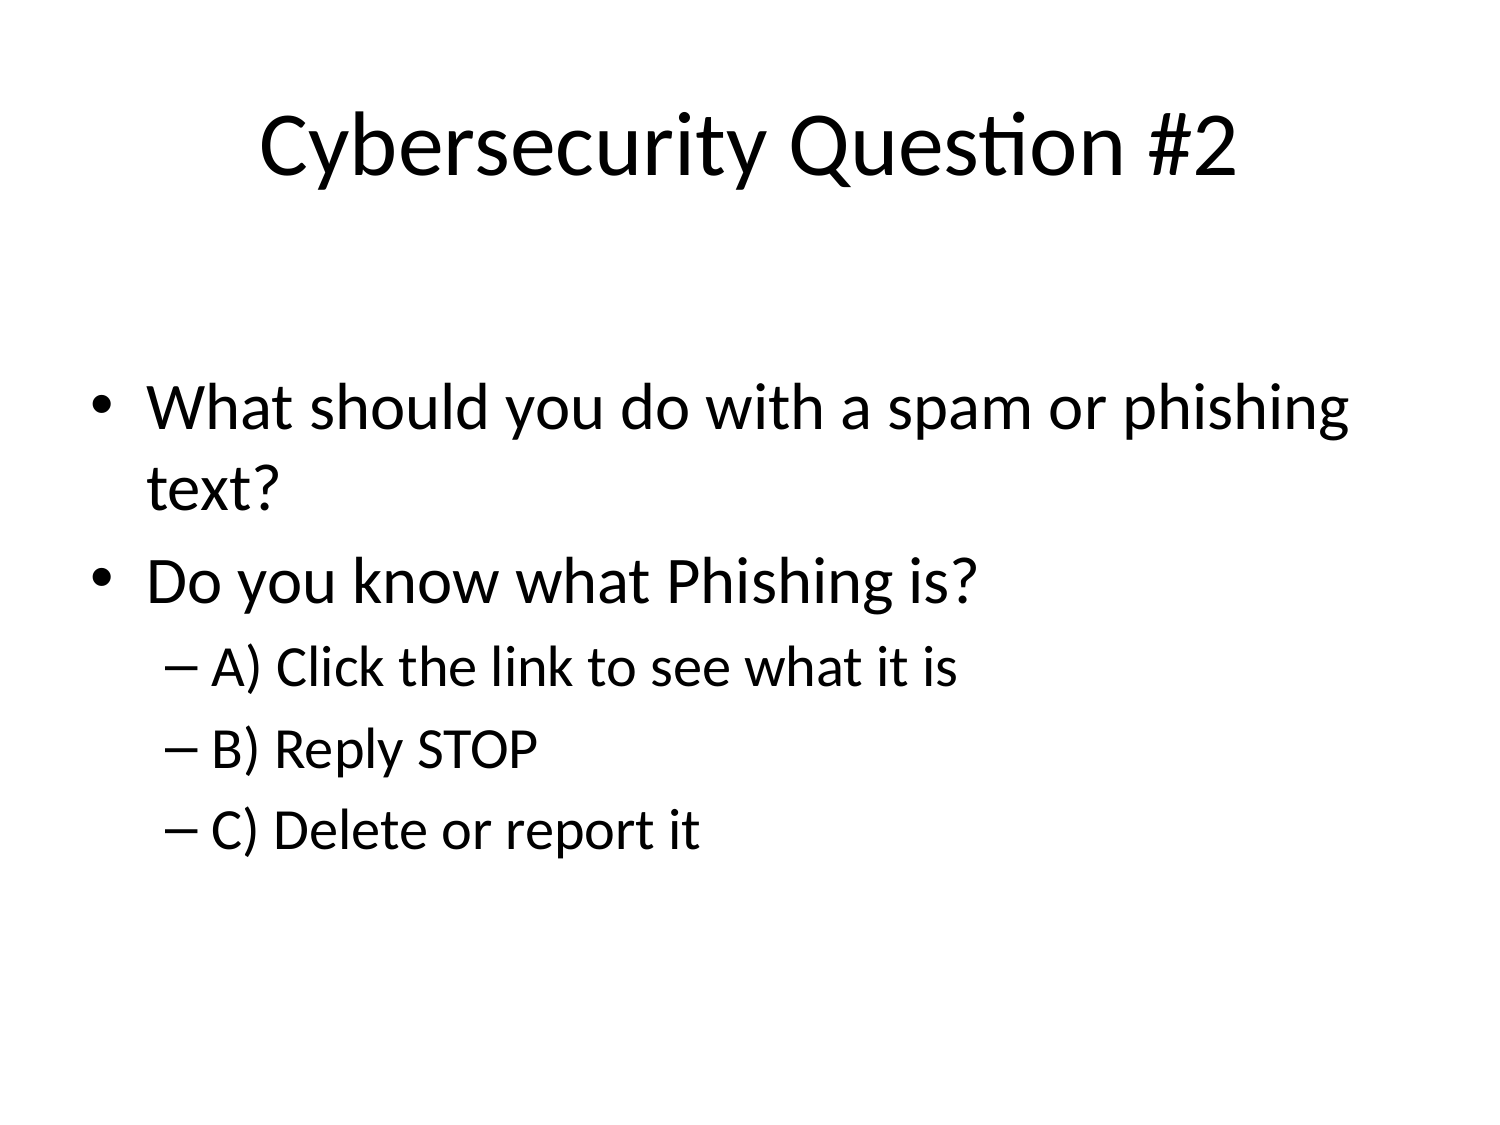

# Cybersecurity Question #2

What should you do with a spam or phishing text?
Do you know what Phishing is?
A) Click the link to see what it is
B) Reply STOP
C) Delete or report it